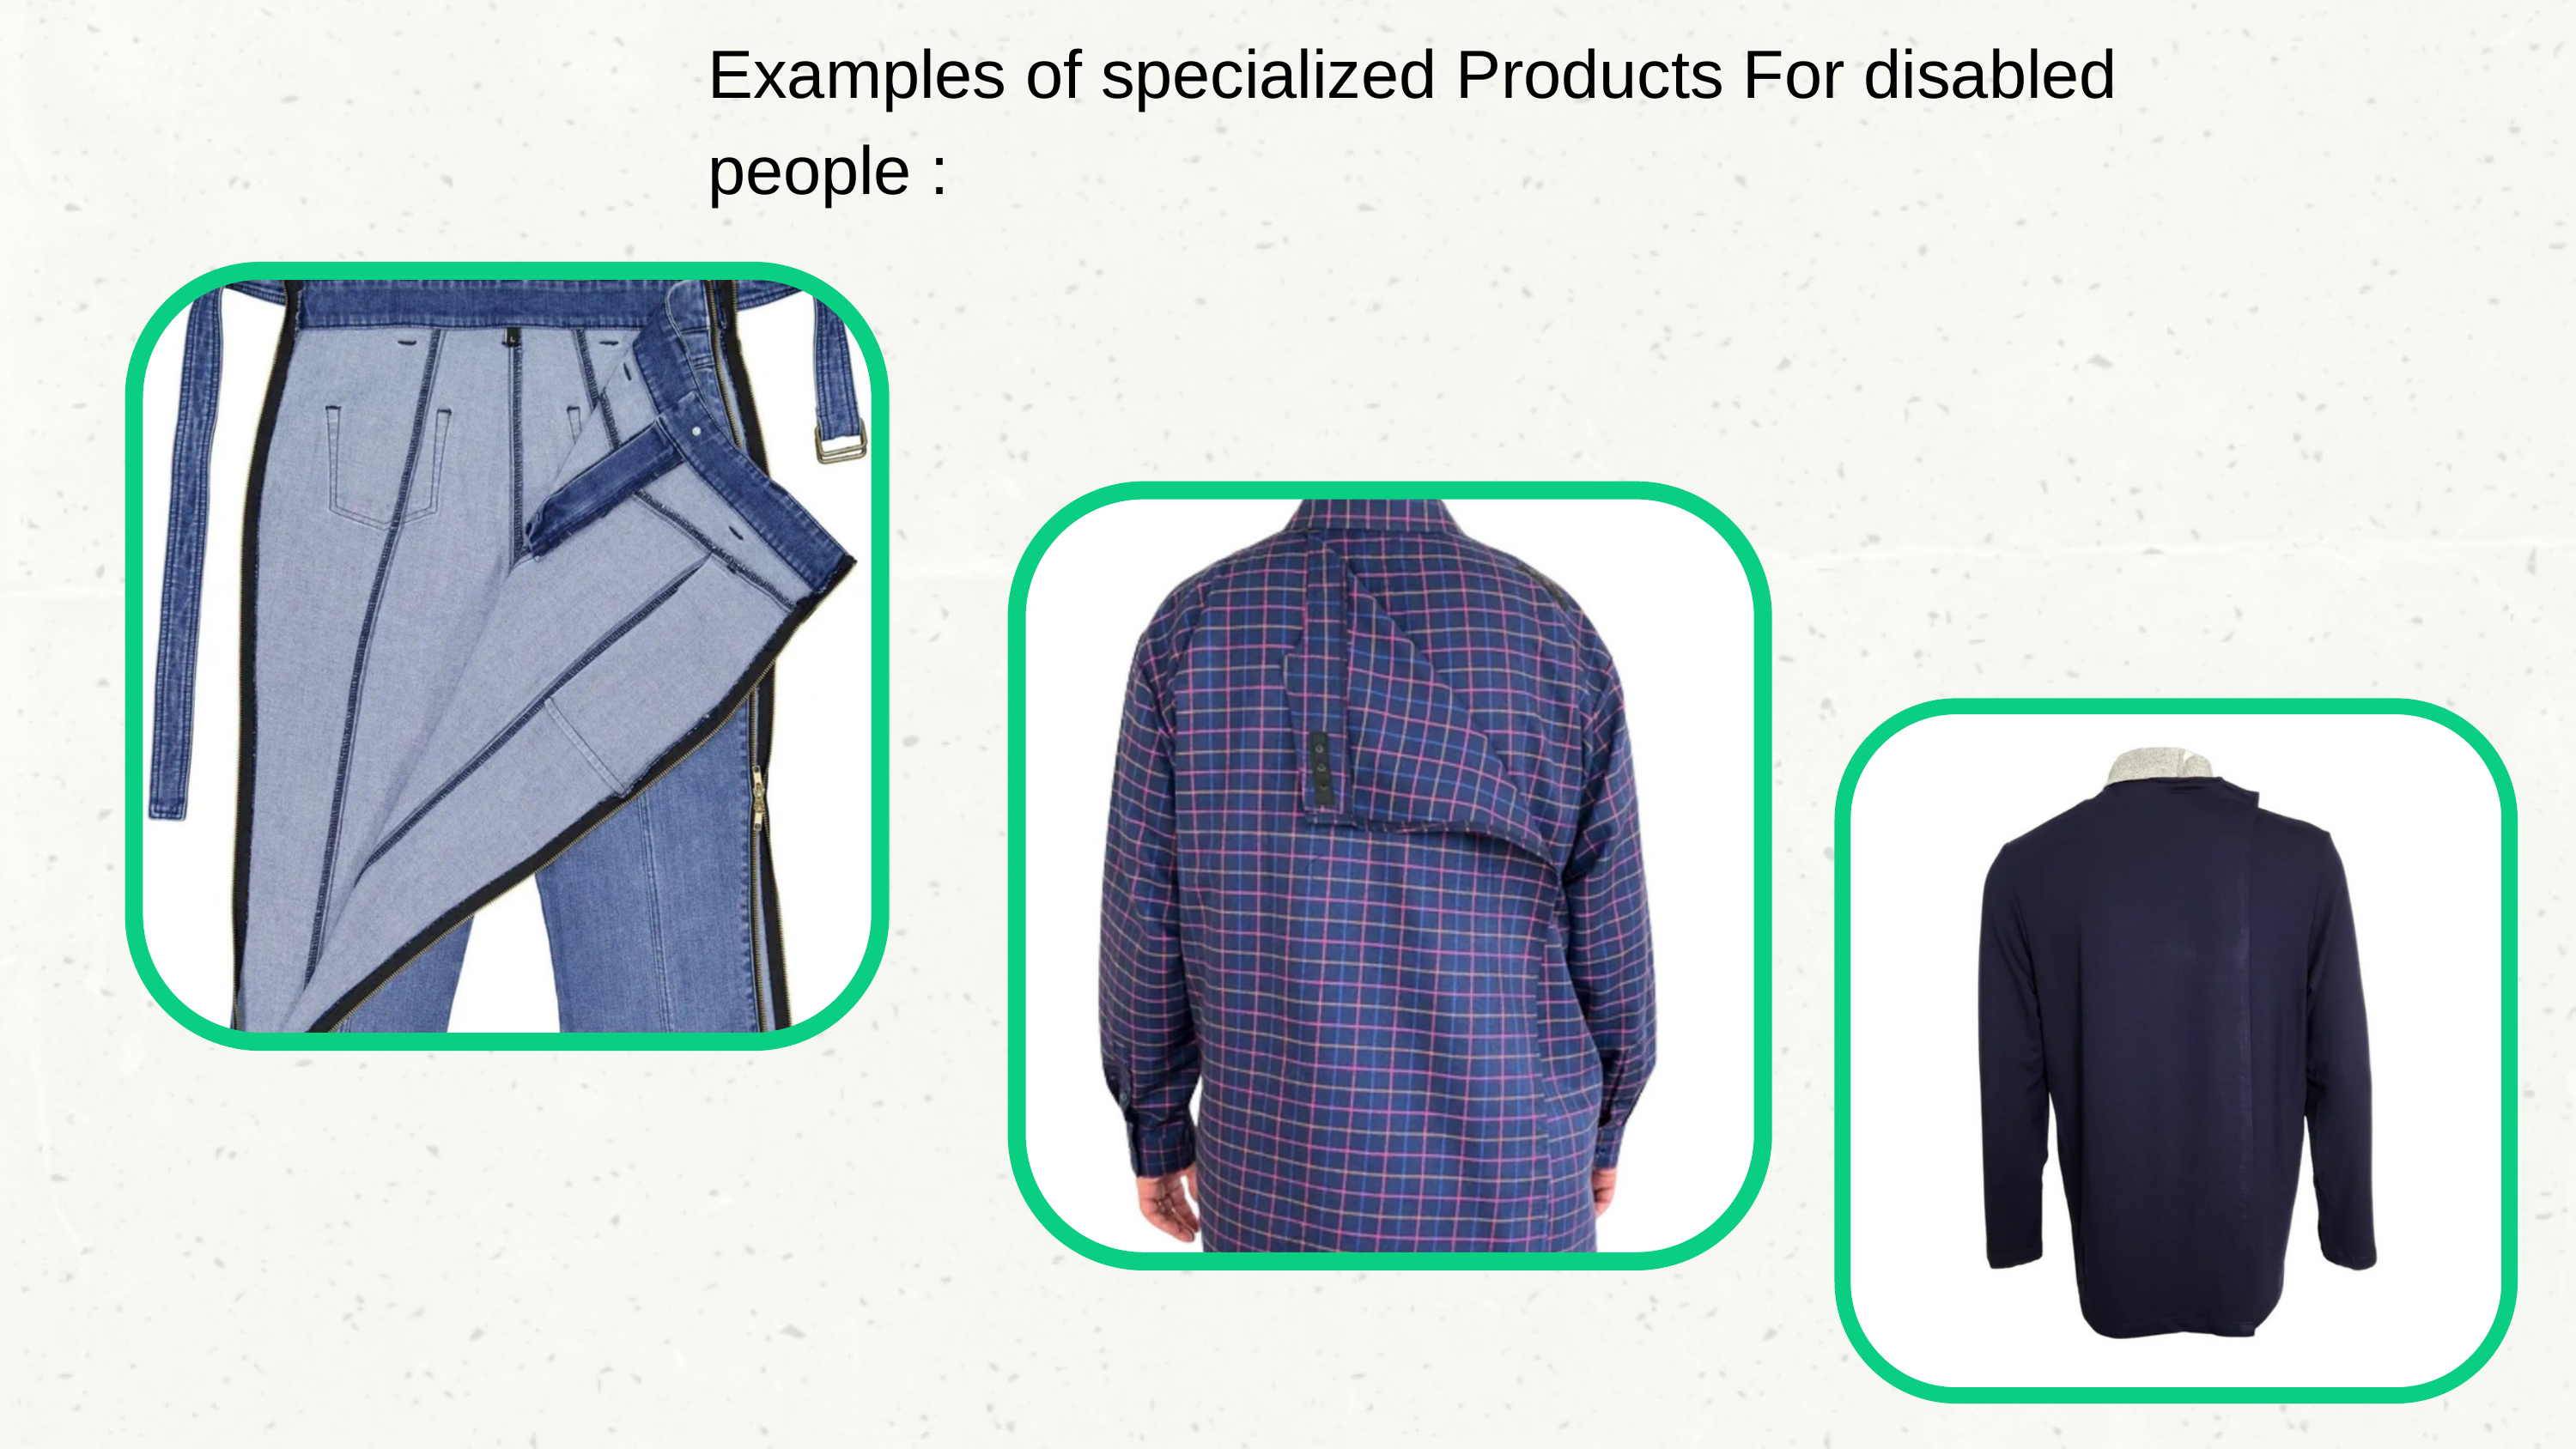

Examples of specialized Products For disabled people :